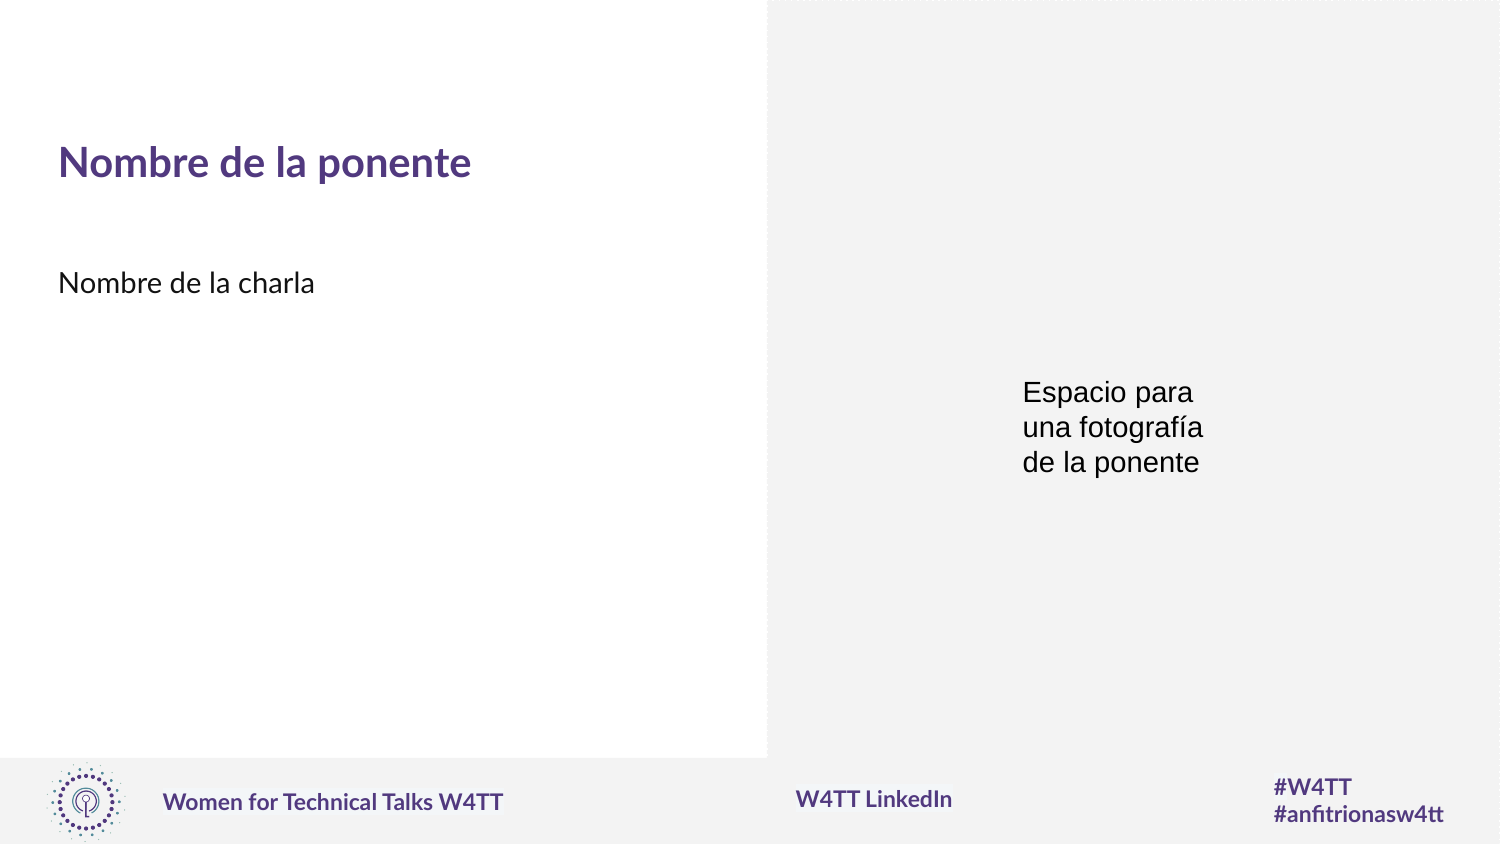

# Nombre de la ponente
Nombre de la charla